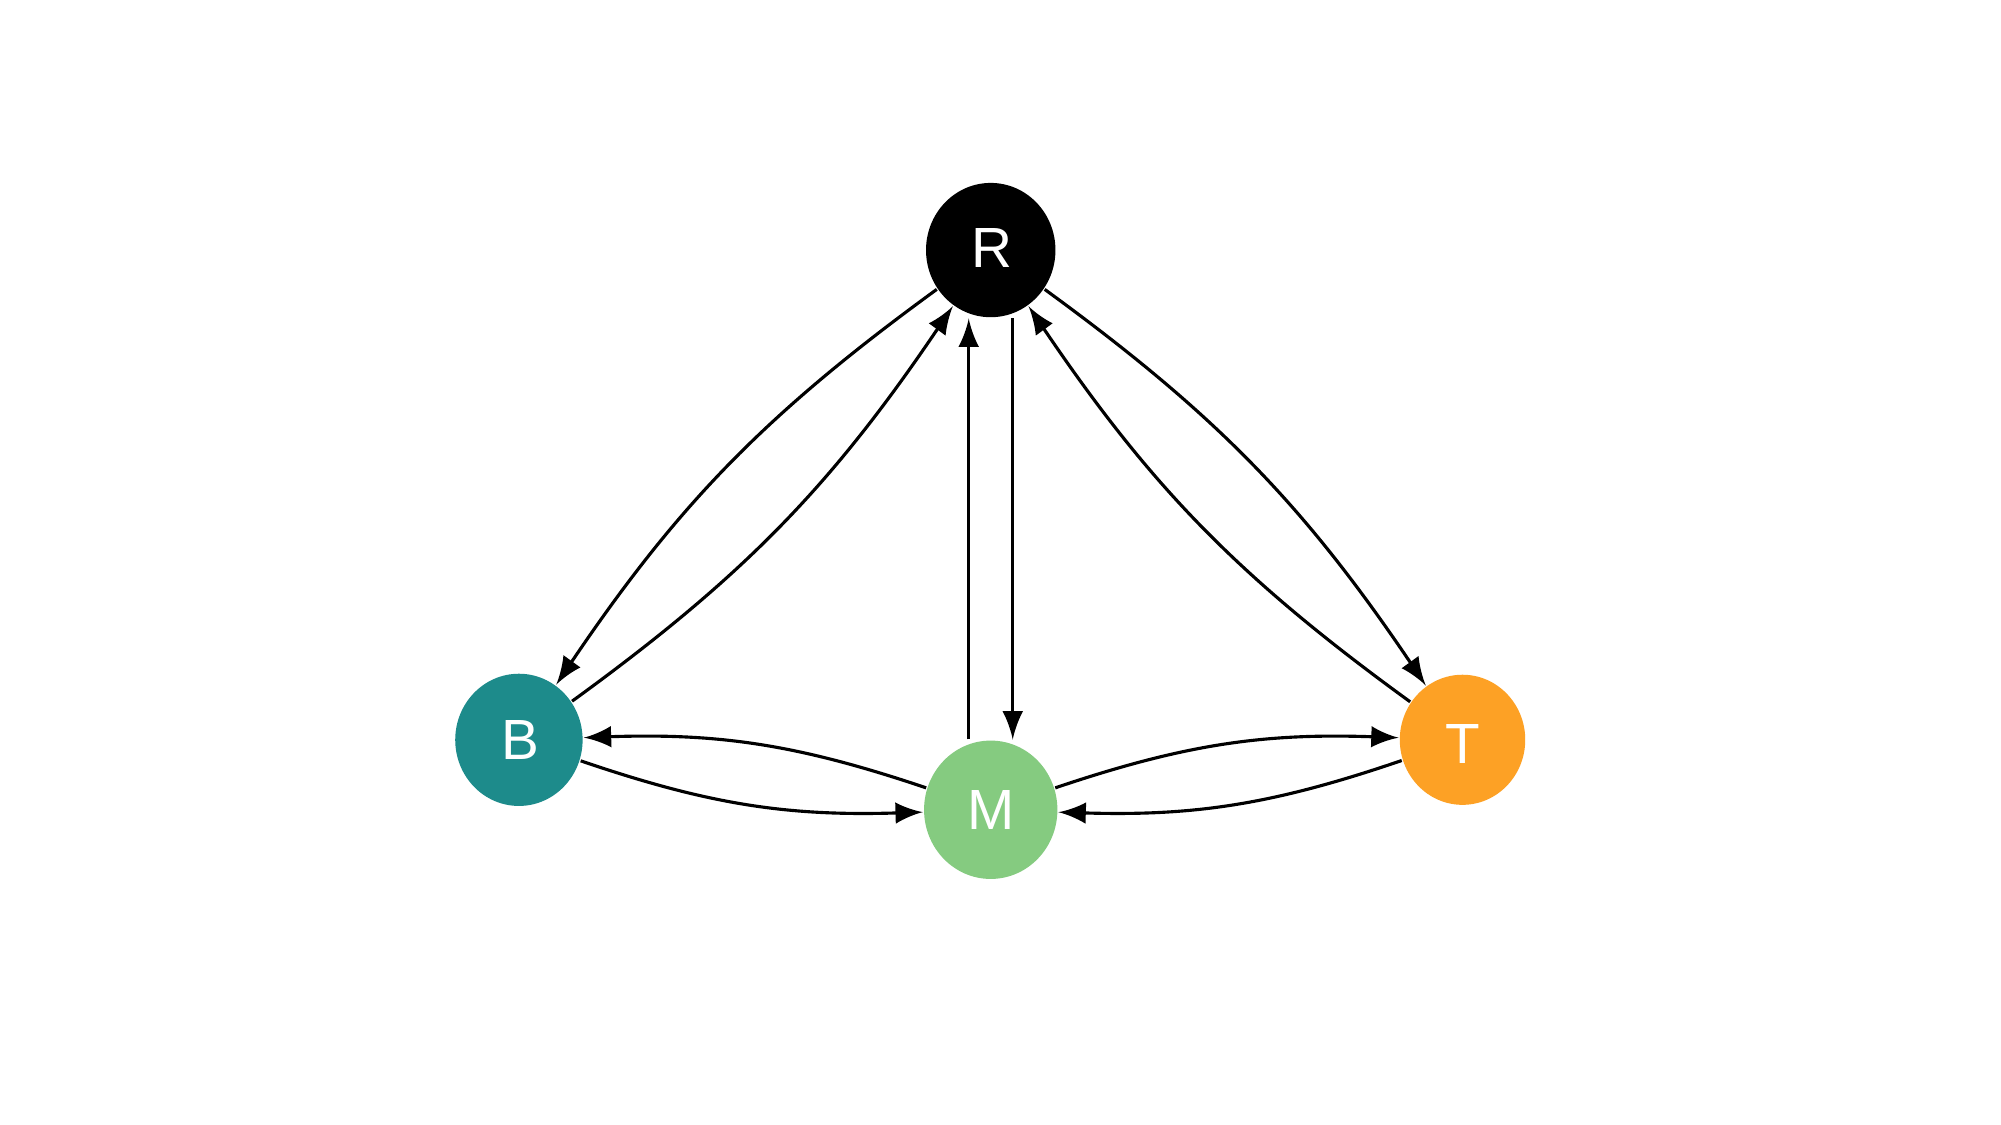

R

B

T

M

Boreal
Temperate
Mixedwood